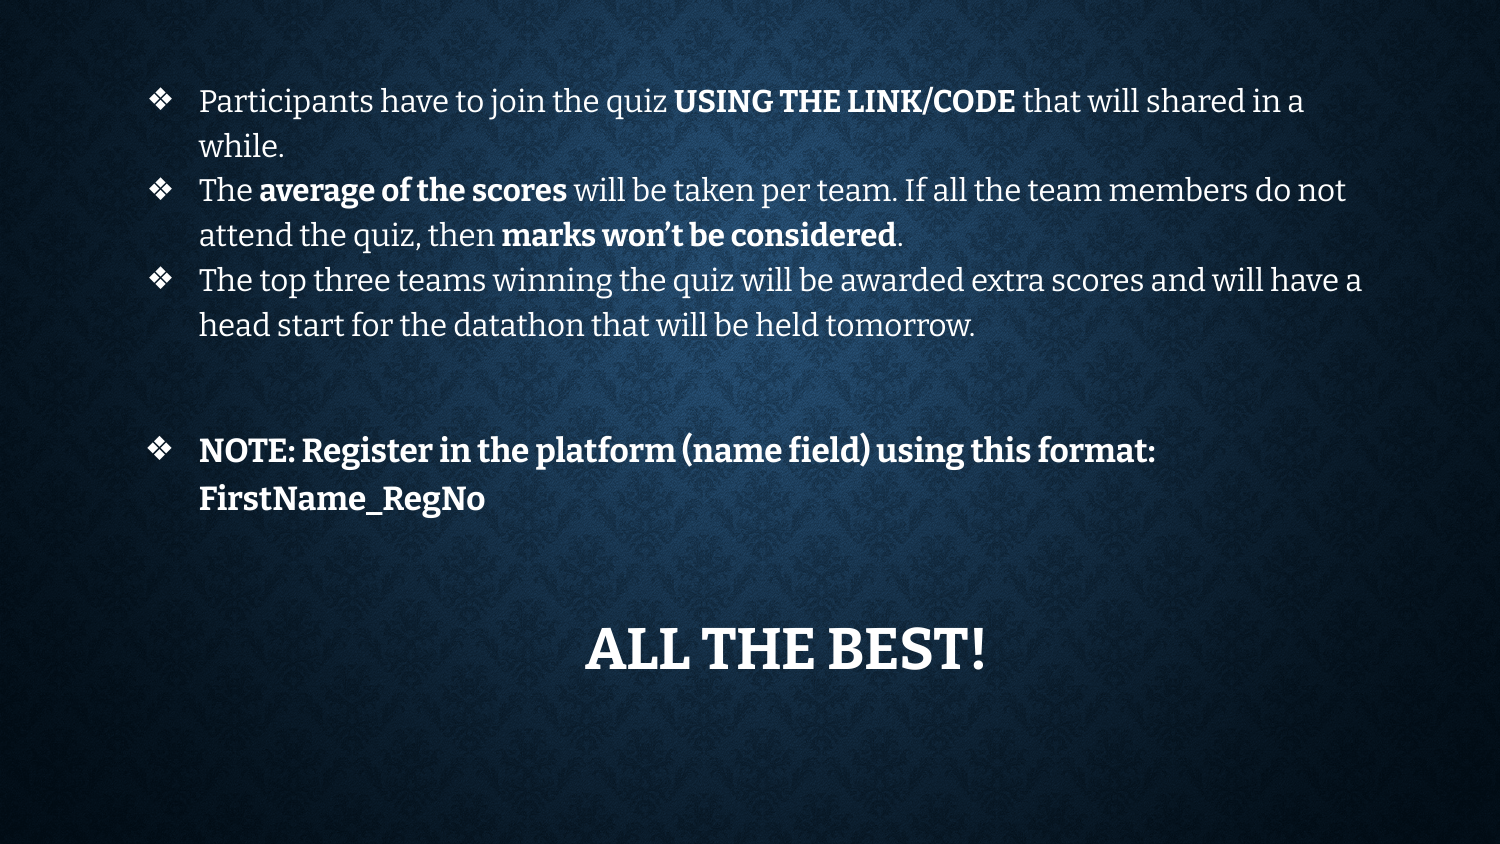

Participants have to join the quiz USING THE LINK/CODE that will shared in a while.
The average of the scores will be taken per team. If all the team members do not attend the quiz, then marks won’t be considered.
The top three teams winning the quiz will be awarded extra scores and will have a head start for the datathon that will be held tomorrow.

NOTE: Register in the platform (name field) using this format: FirstName_RegNo

ALL THE BEST!